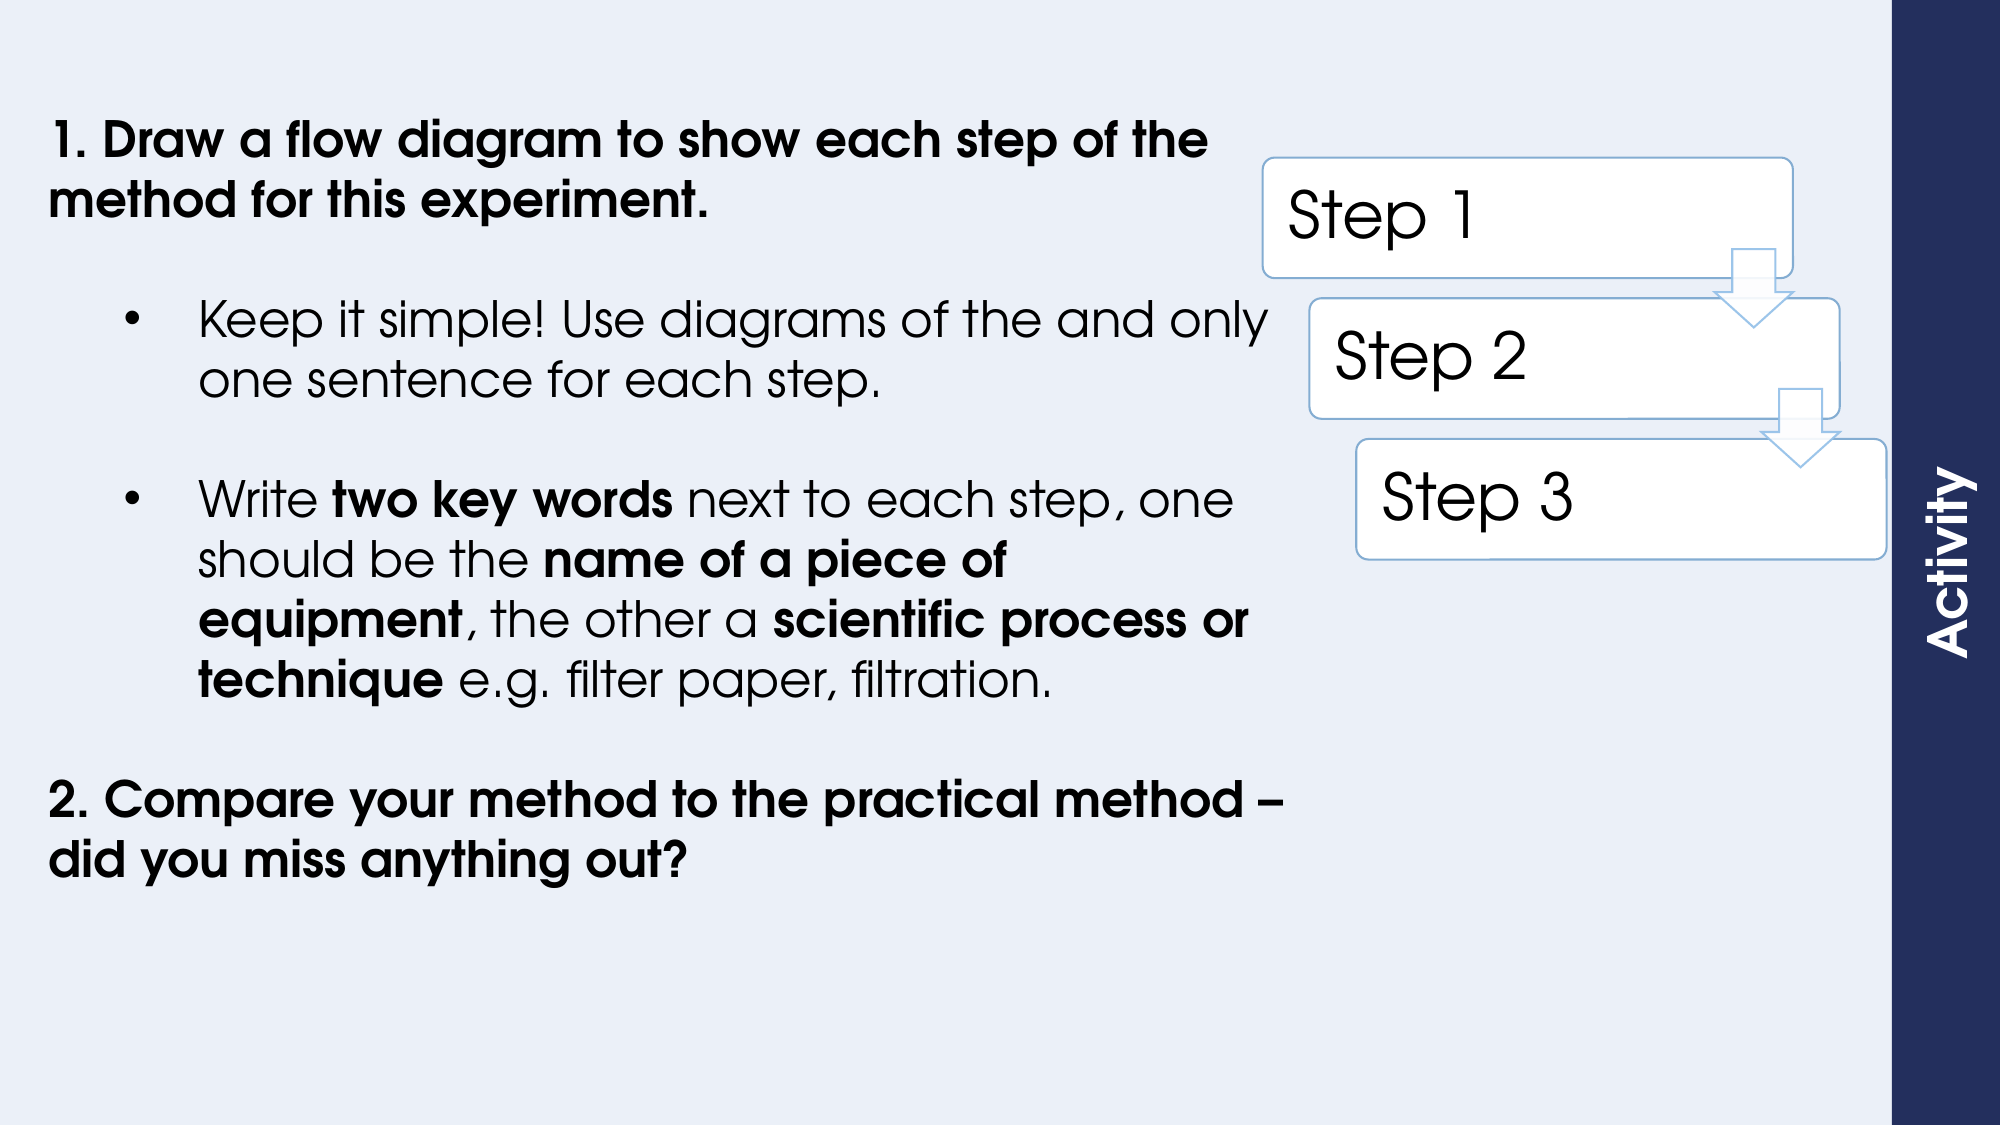

1. Draw a flow diagram to show each step of the method for this experiment.

Keep it simple! Use diagrams of the and only one sentence for each step.

Write two key words next to each step, one should be the name of a piece of equipment, the other a scientific process or technique e.g. filter paper, filtration.

2. Compare your method to the practical method – did you miss anything out?
Step 1
Step 2
Step 3